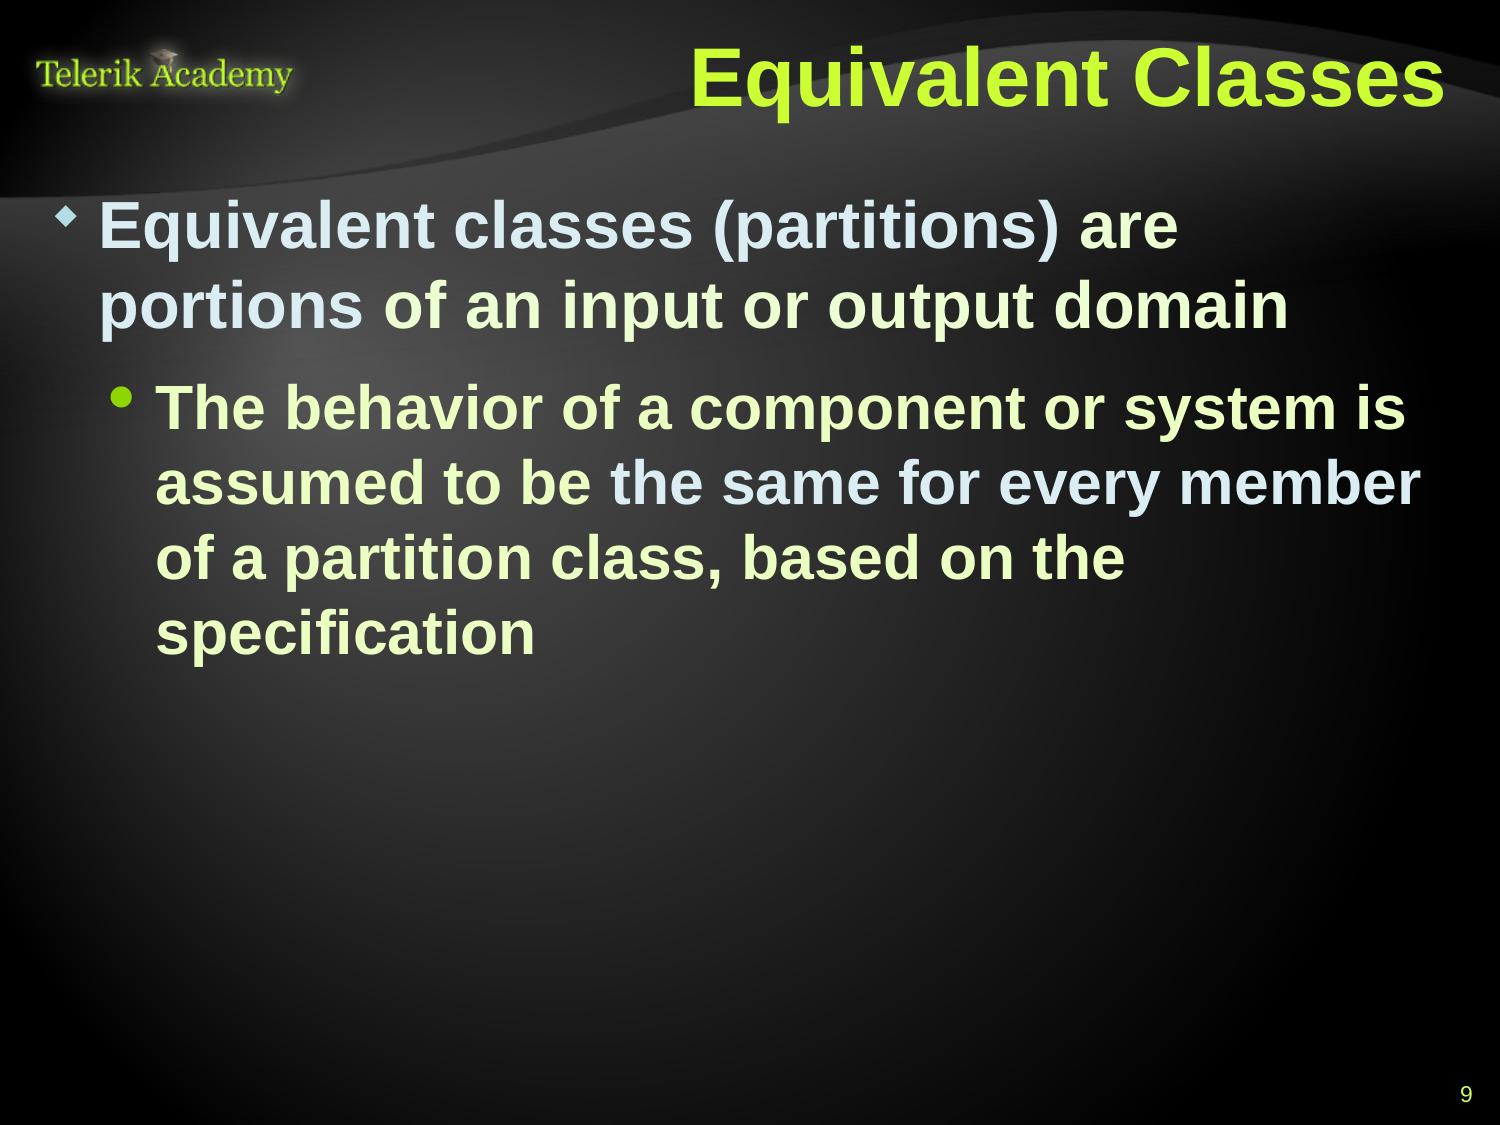

# Equivalent Classes
Equivalent classes (partitions) are portions of an input or output domain
The behavior of a component or system is assumed to be the same for every member of a partition class, based on the specification

b
23
A
M
9
8
4
C
t
j
56
2
w
9